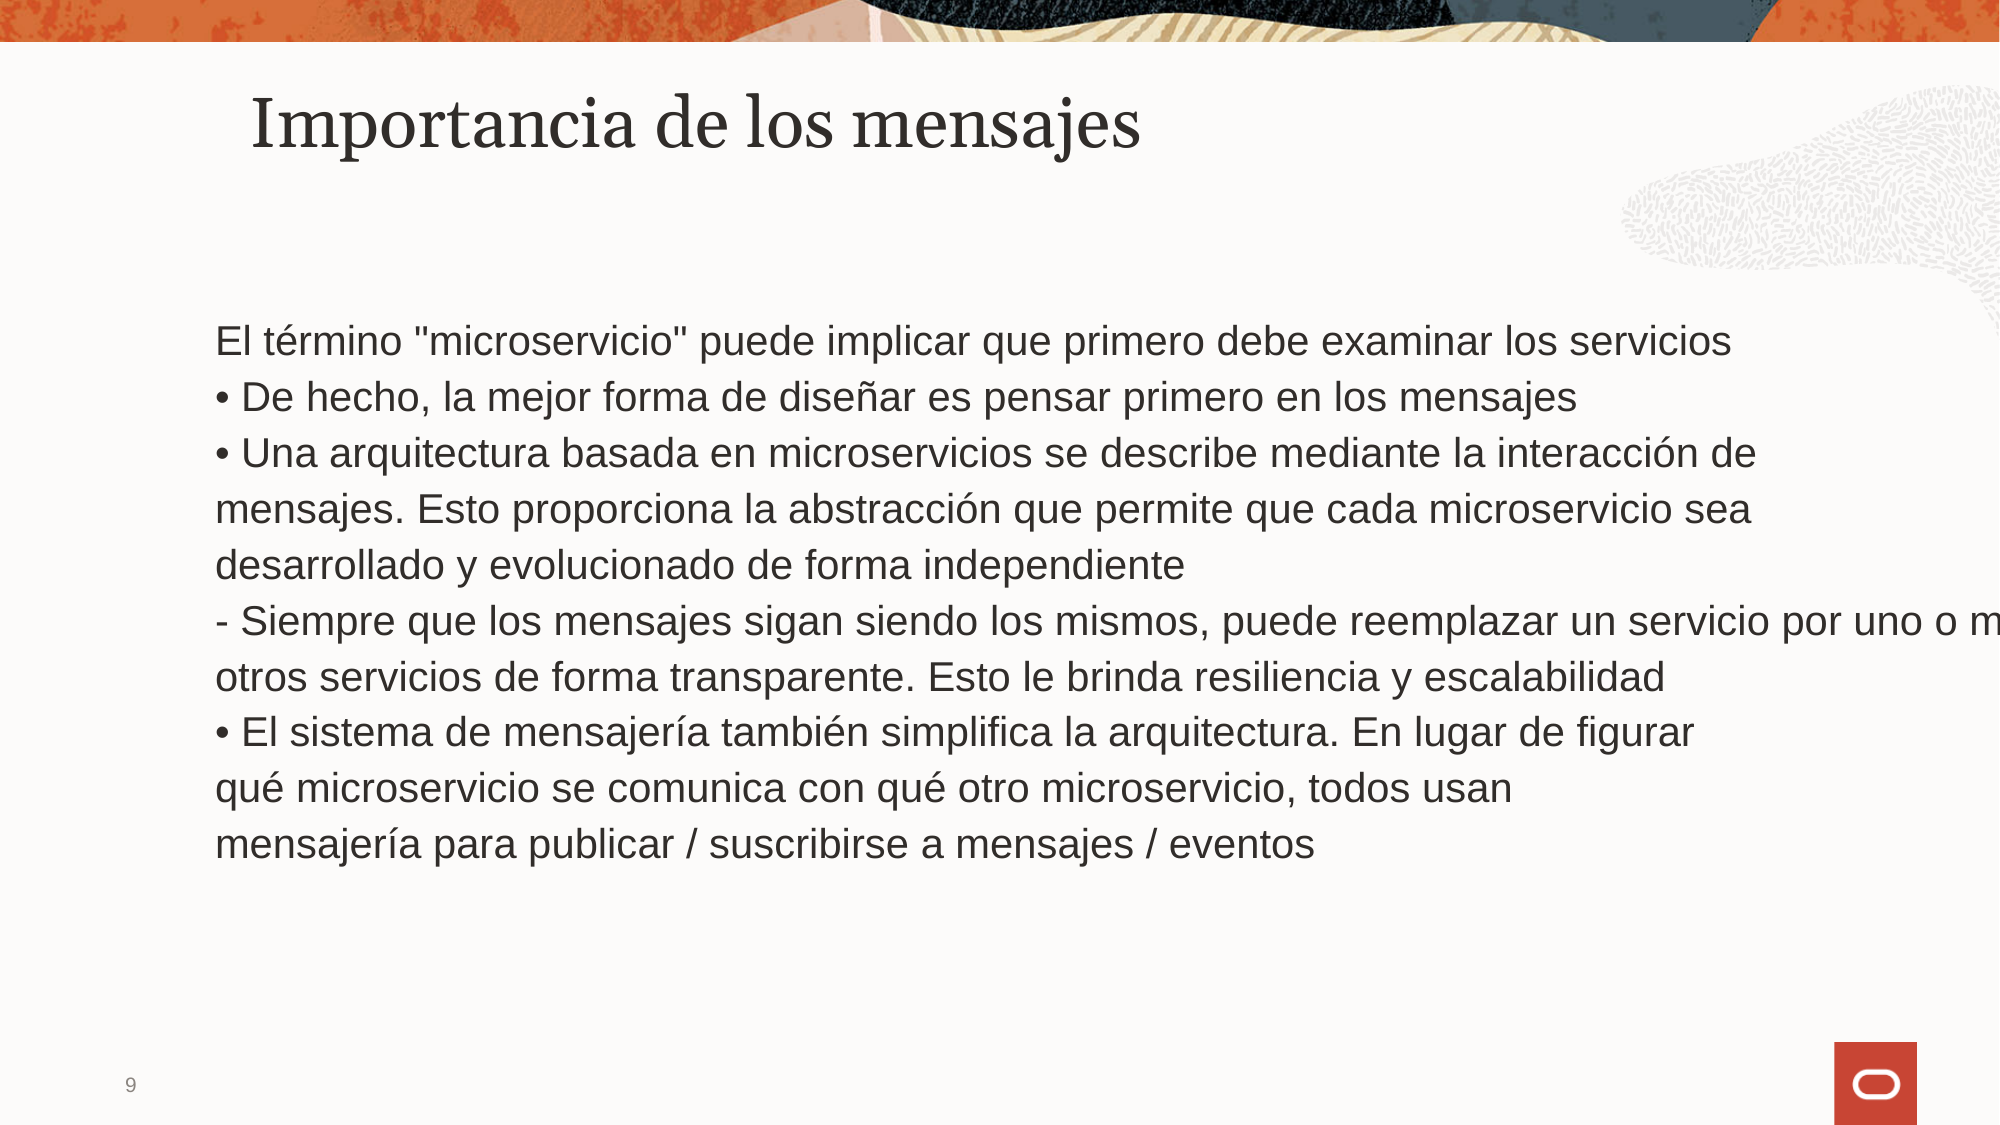

Importancia de los mensajes
El término "microservicio" puede implicar que primero debe examinar los servicios
• De hecho, la mejor forma de diseñar es pensar primero en los mensajes
• Una arquitectura basada en microservicios se describe mediante la interacción de
mensajes. Esto proporciona la abstracción que permite que cada microservicio sea
desarrollado y evolucionado de forma independiente
- Siempre que los mensajes sigan siendo los mismos, puede reemplazar un servicio por uno o más
otros servicios de forma transparente. Esto le brinda resiliencia y escalabilidad
• El sistema de mensajería también simplifica la arquitectura. En lugar de figurar
qué microservicio se comunica con qué otro microservicio, todos usan
mensajería para publicar / suscribirse a mensajes / eventos
9